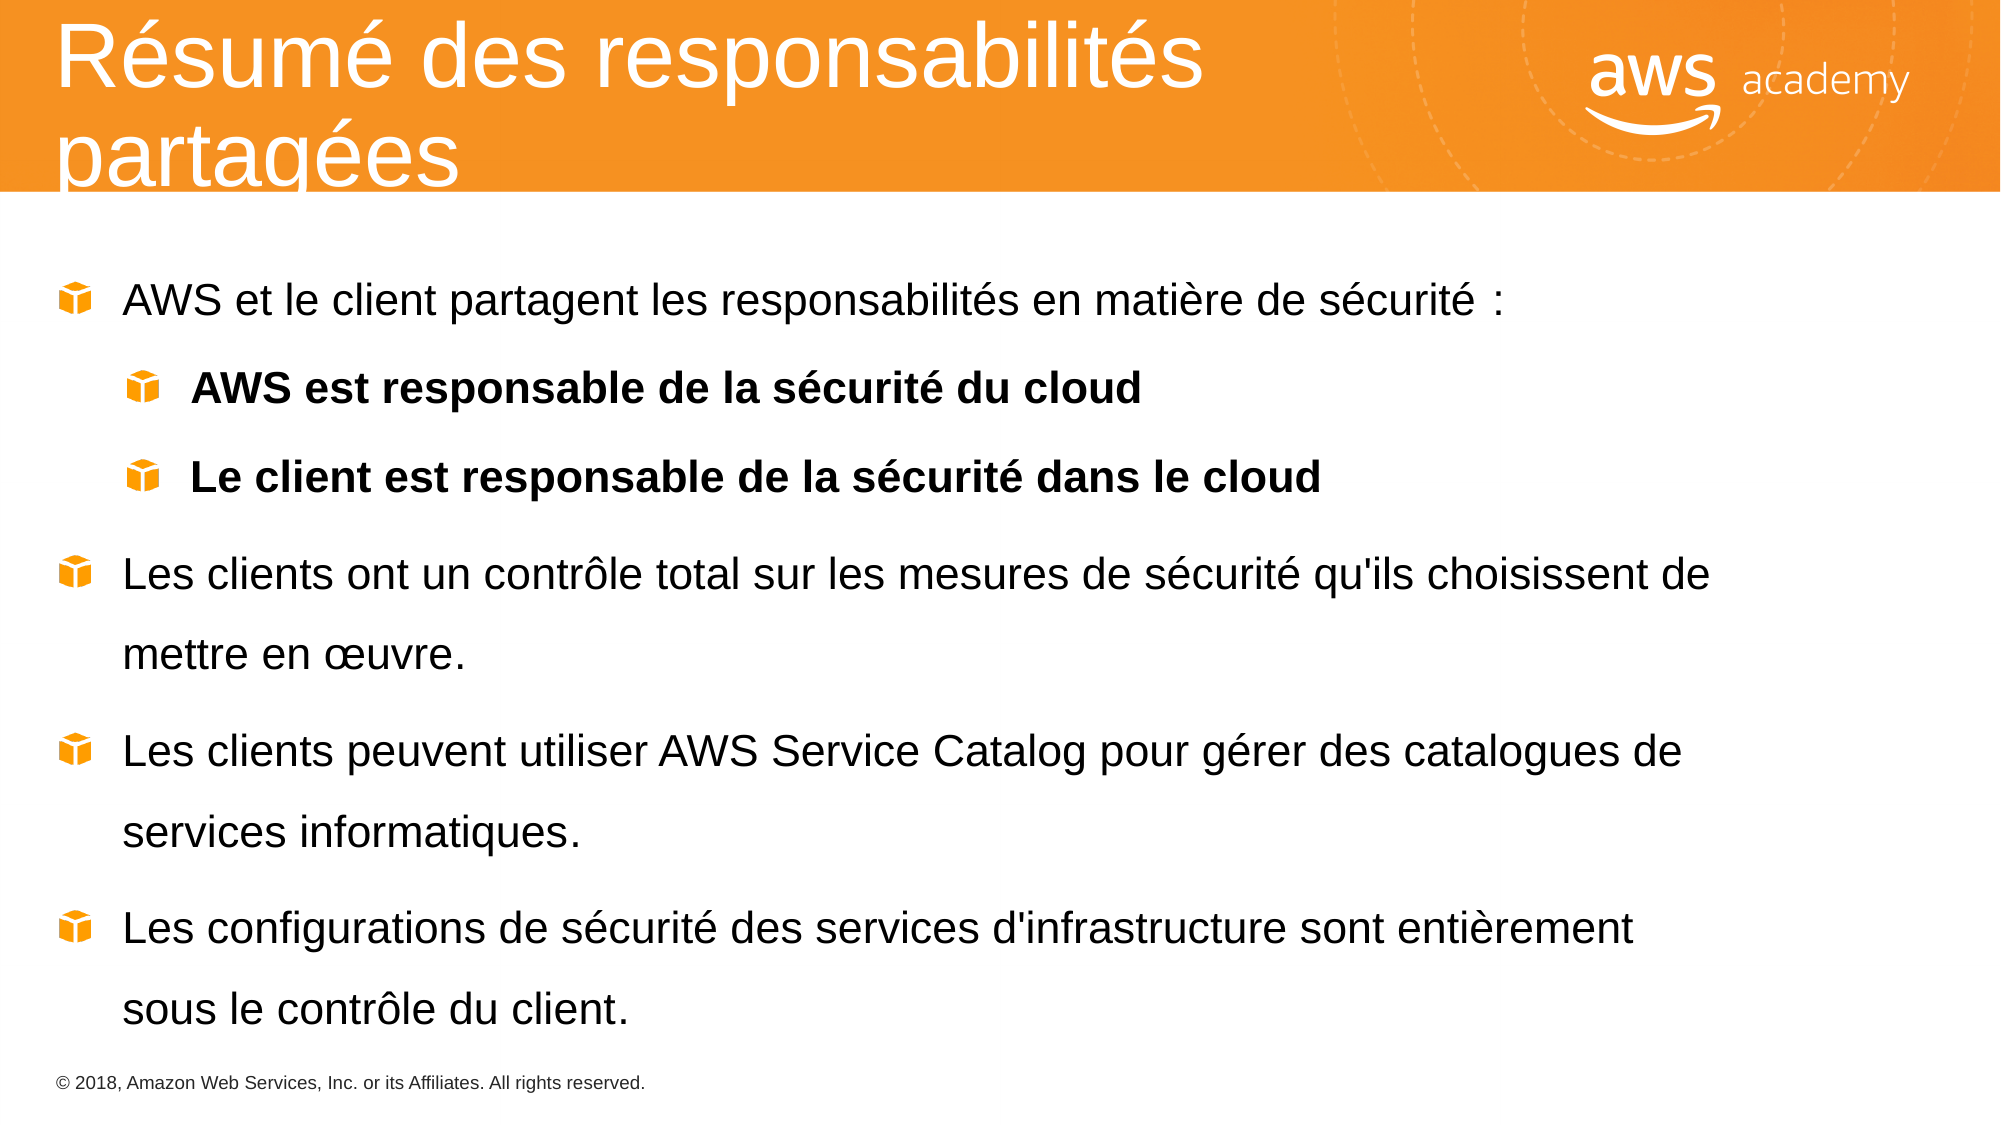

# Résumé des responsabilités partagées
AWS et le client partagent les responsabilités en matière de sécurité :
AWS est responsable de la sécurité du cloud
Le client est responsable de la sécurité dans le cloud
Les clients ont un contrôle total sur les mesures de sécurité qu'ils choisissent de mettre en œuvre.
Les clients peuvent utiliser AWS Service Catalog pour gérer des catalogues de services informatiques.
Les configurations de sécurité des services d'infrastructure sont entièrement sous le contrôle du client.